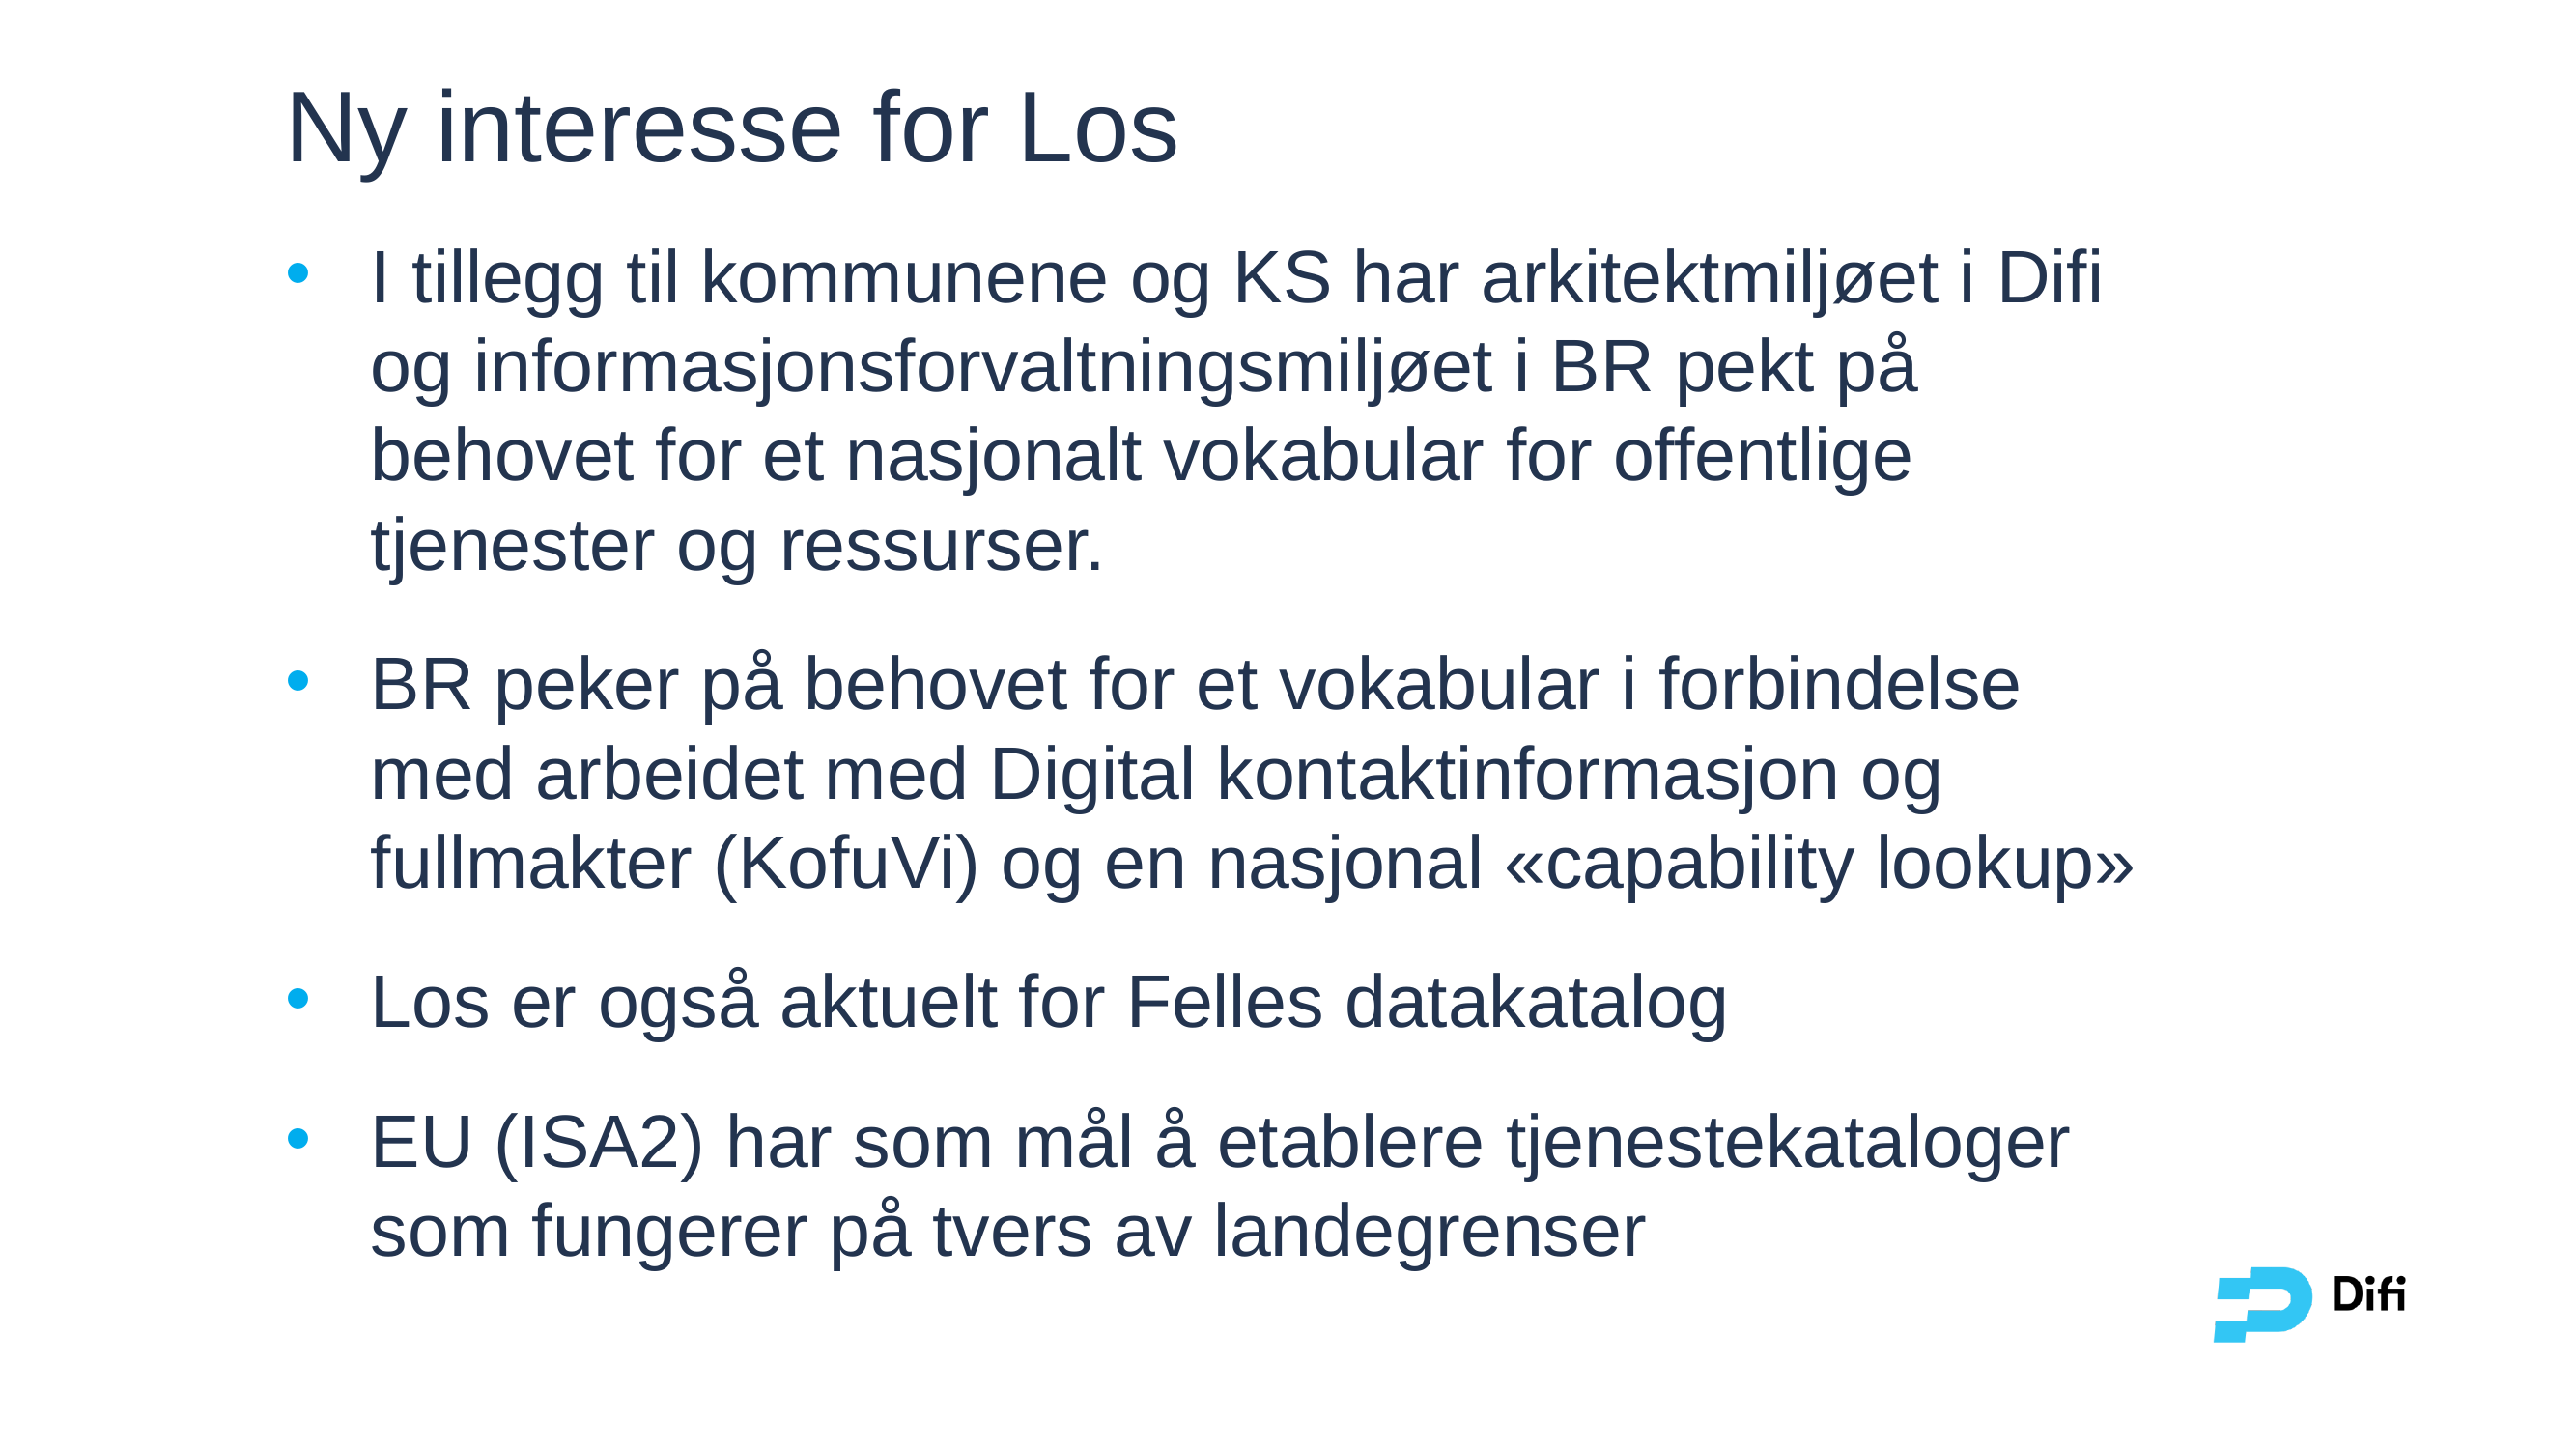

# Ny interesse for Los
I tillegg til kommunene og KS har arkitektmiljøet i Difi og informasjonsforvaltningsmiljøet i BR pekt på behovet for et nasjonalt vokabular for offentlige tjenester og ressurser.
BR peker på behovet for et vokabular i forbindelse med arbeidet med Digital kontaktinformasjon og fullmakter (KofuVi) og en nasjonal «capability lookup»
Los er også aktuelt for Felles datakatalog
EU (ISA2) har som mål å etablere tjenestekataloger som fungerer på tvers av landegrenser